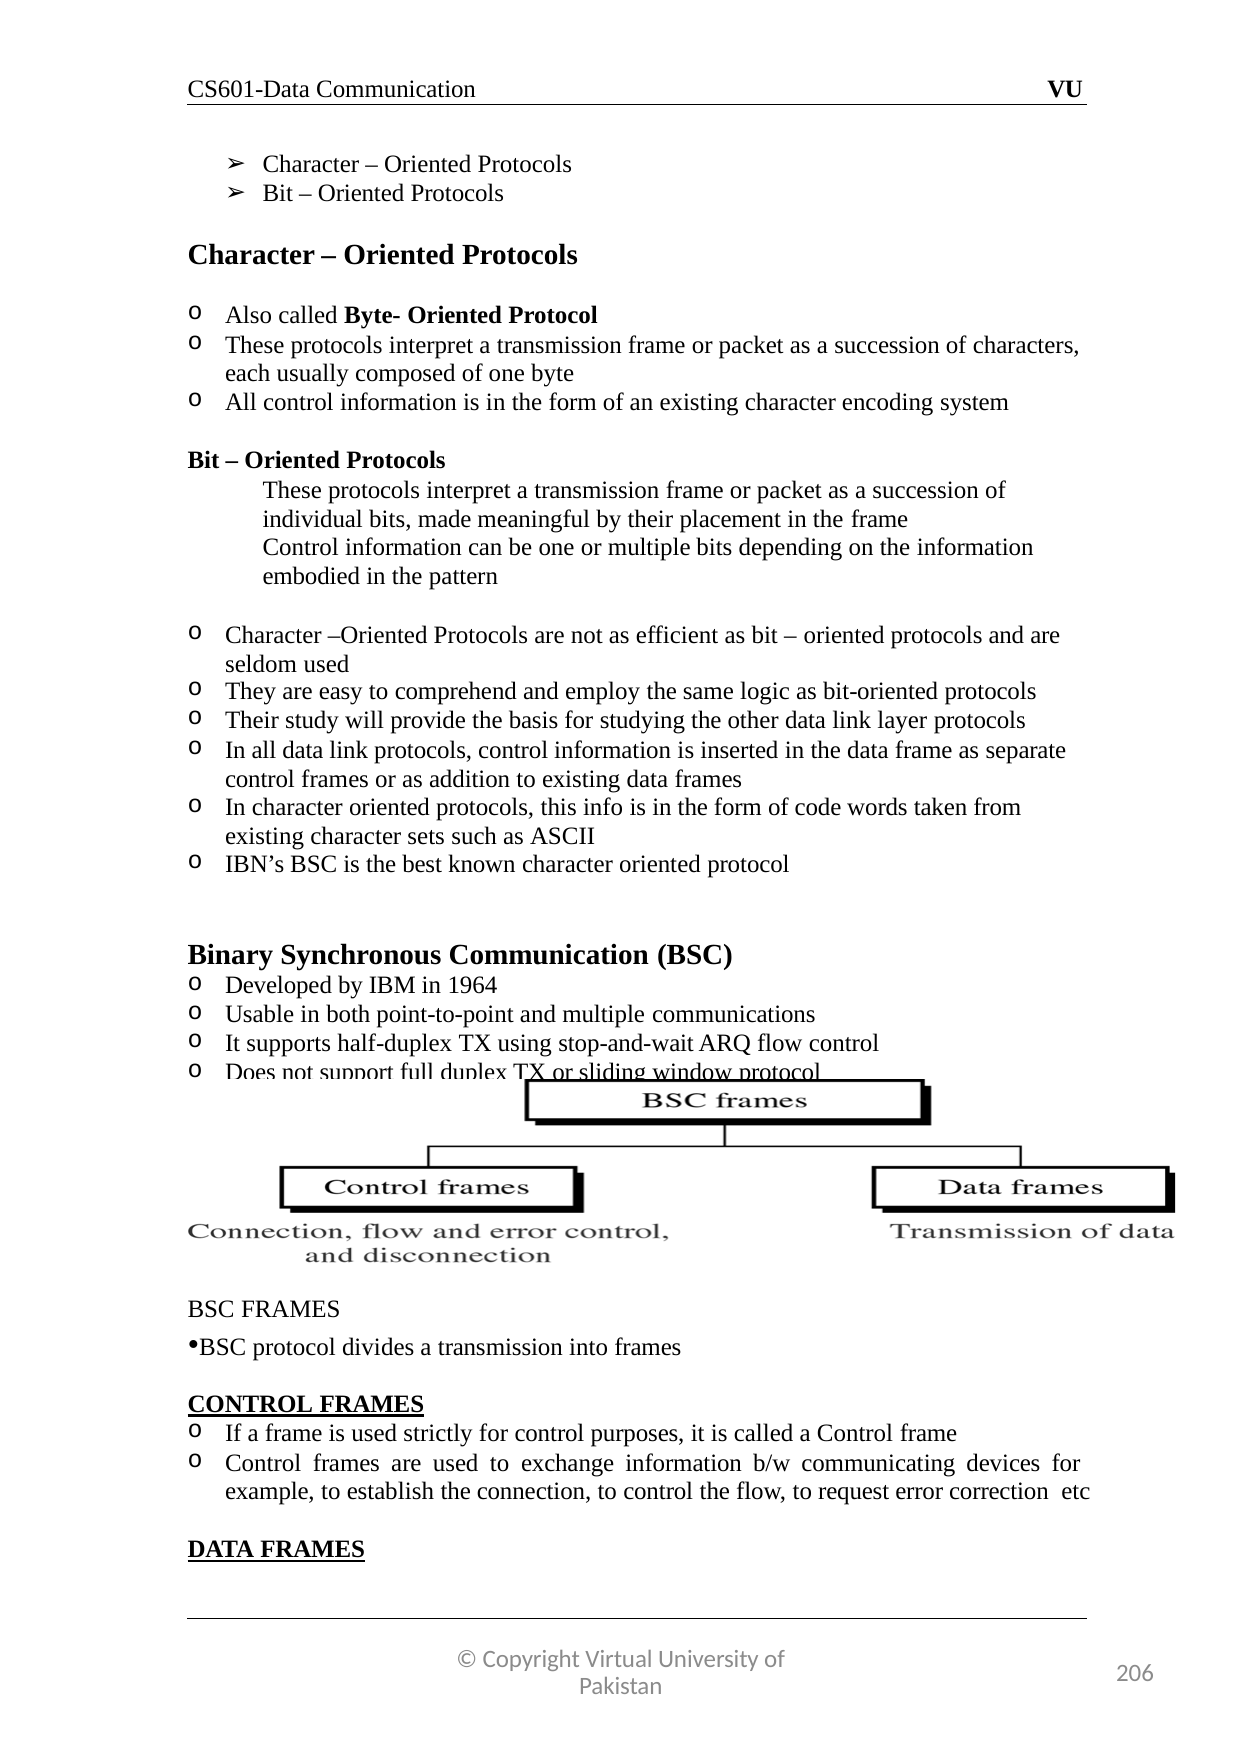

CS601-Data Communication
VU

Character – Oriented Protocols
Bit – Oriented Protocols

Character – Oriented Protocols

Also called Byte- Oriented Protocol
These protocols interpret a transmission frame or packet as a succession of characters,  each usually composed of one byte
All control information is in the form of an existing character encoding system

Bit – Oriented Protocols
These protocols interpret a transmission frame or packet as a succession of  individual bits, made meaningful by their placement in the frame
Control information can be one or multiple bits depending on the information  embodied in the pattern

Character –Oriented Protocols are not as efficient as bit – oriented protocols and are  seldom used
They are easy to comprehend and employ the same logic as bit-oriented protocols
Their study will provide the basis for studying the other data link layer protocols
In all data link protocols, control information is inserted in the data frame as separate  control frames or as addition to existing data frames
In character oriented protocols, this info is in the form of code words taken from  existing character sets such as ASCII
IBN’s BSC is the best known character oriented protocol

Binary Synchronous Communication (BSC)
Developed by IBM in 1964
Usable in both point-to-point and multiple communications
It supports half-duplex TX using stop-and-wait ARQ flow control
Does not support full duplex TX or sliding window protocol

BSC FRAMES
•BSC protocol divides a transmission into frames
CONTROL FRAMES
If a frame is used strictly for control purposes, it is called a Control frame
Control frames are used to exchange information b/w communicating devices for  example, to establish the connection, to control the flow, to request error correction  etc

DATA FRAMES

© Copyright Virtual University of Pakistan
206